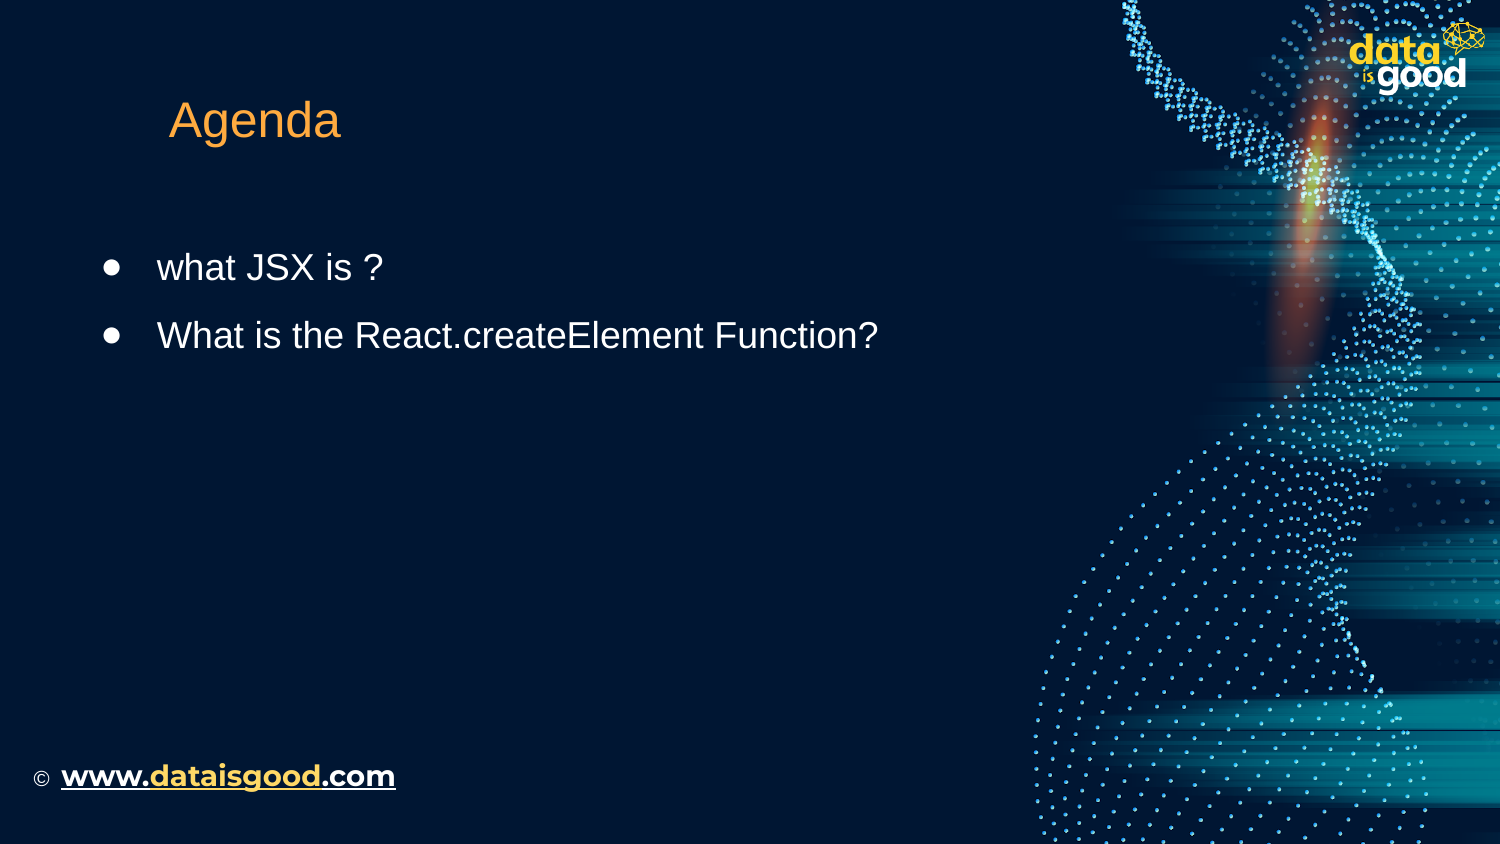

# Agenda

what JSX is ?
What is the React.createElement Function?